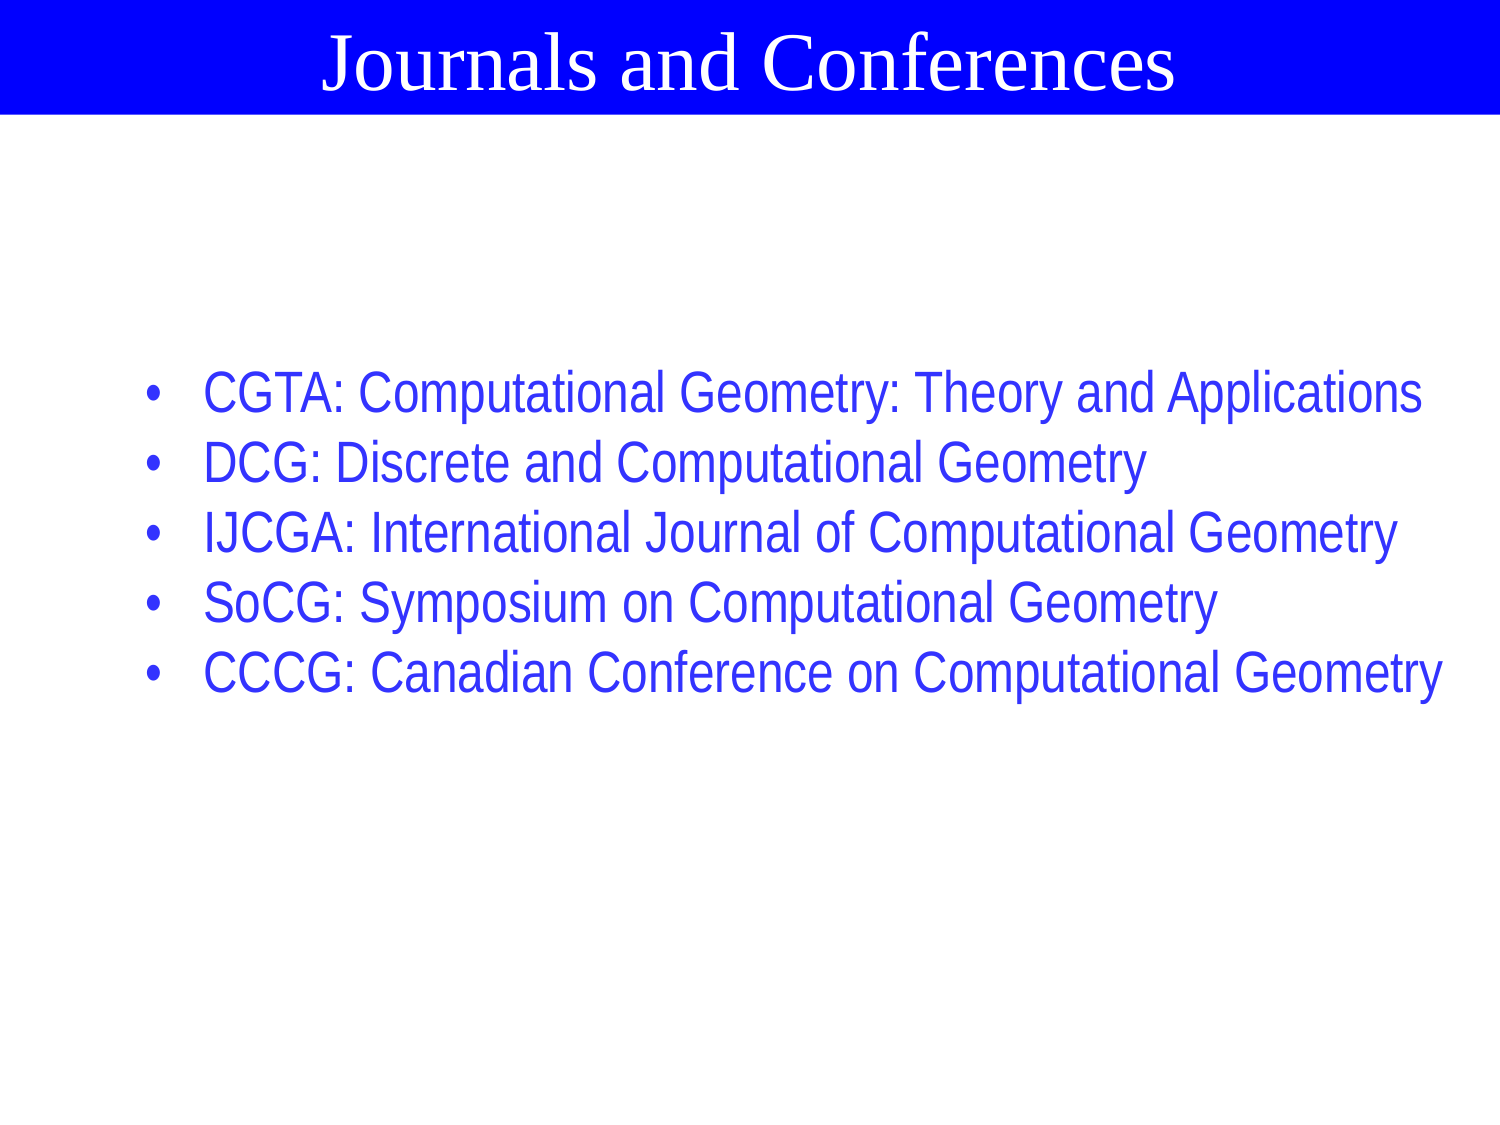

Textbook:
1. D. A. Patterson and J. L. Hennessy, Computer Organization and Design - the Hardware
    Software Interface, 5th Edition, Elsevier, Morgan Kaufmann, 2014.
2. Older Editions of the same book [2nd Ed. (1998), 3rd Ed. (2005), 4th Ed. (2012)], and newer
    RISC V (2018) Edition may also be referred to while discussing some topics).
Journals and Conferences
25
CGTA: Computational Geometry: Theory and Applications
       •	CGTA: Computational Geometry: Theory and Applications
       •	DCG: Discrete and Computational Geometry
       •	IJCGA: International Journal of Computational Geometry
       •	SoCG: Symposium on Computational Geometry
       •	CCCG: Canadian Conference on Computational Geometry
Geometry
ACMU 2008-09